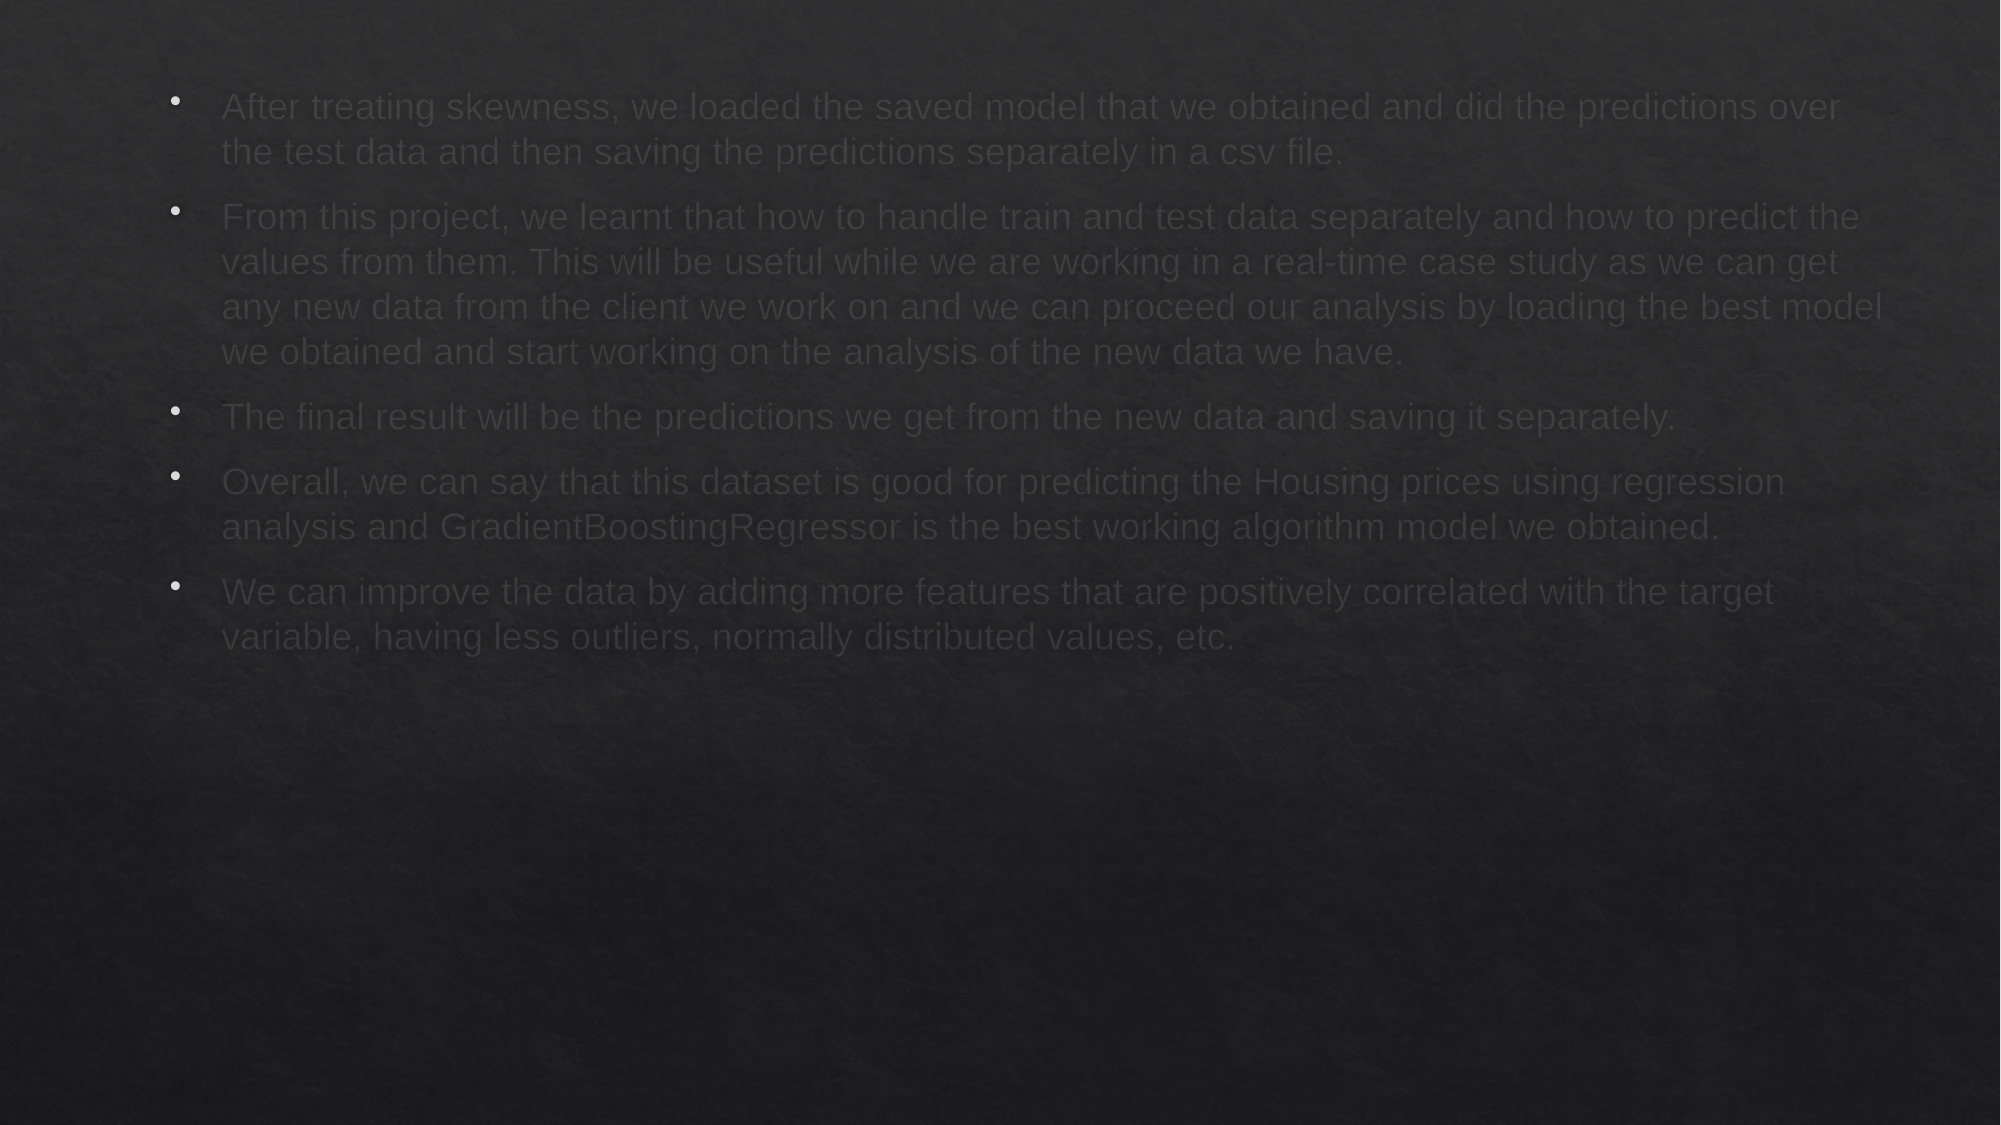

After treating skewness, we loaded the saved model that we obtained and did the predictions over the test data and then saving the predictions separately in a csv file.
From this project, we learnt that how to handle train and test data separately and how to predict the values from them. This will be useful while we are working in a real-time case study as we can get any new data from the client we work on and we can proceed our analysis by loading the best model we obtained and start working on the analysis of the new data we have.
The final result will be the predictions we get from the new data and saving it separately.
Overall, we can say that this dataset is good for predicting the Housing prices using regression analysis and GradientBoostingRegressor is the best working algorithm model we obtained.
We can improve the data by adding more features that are positively correlated with the target variable, having less outliers, normally distributed values, etc.